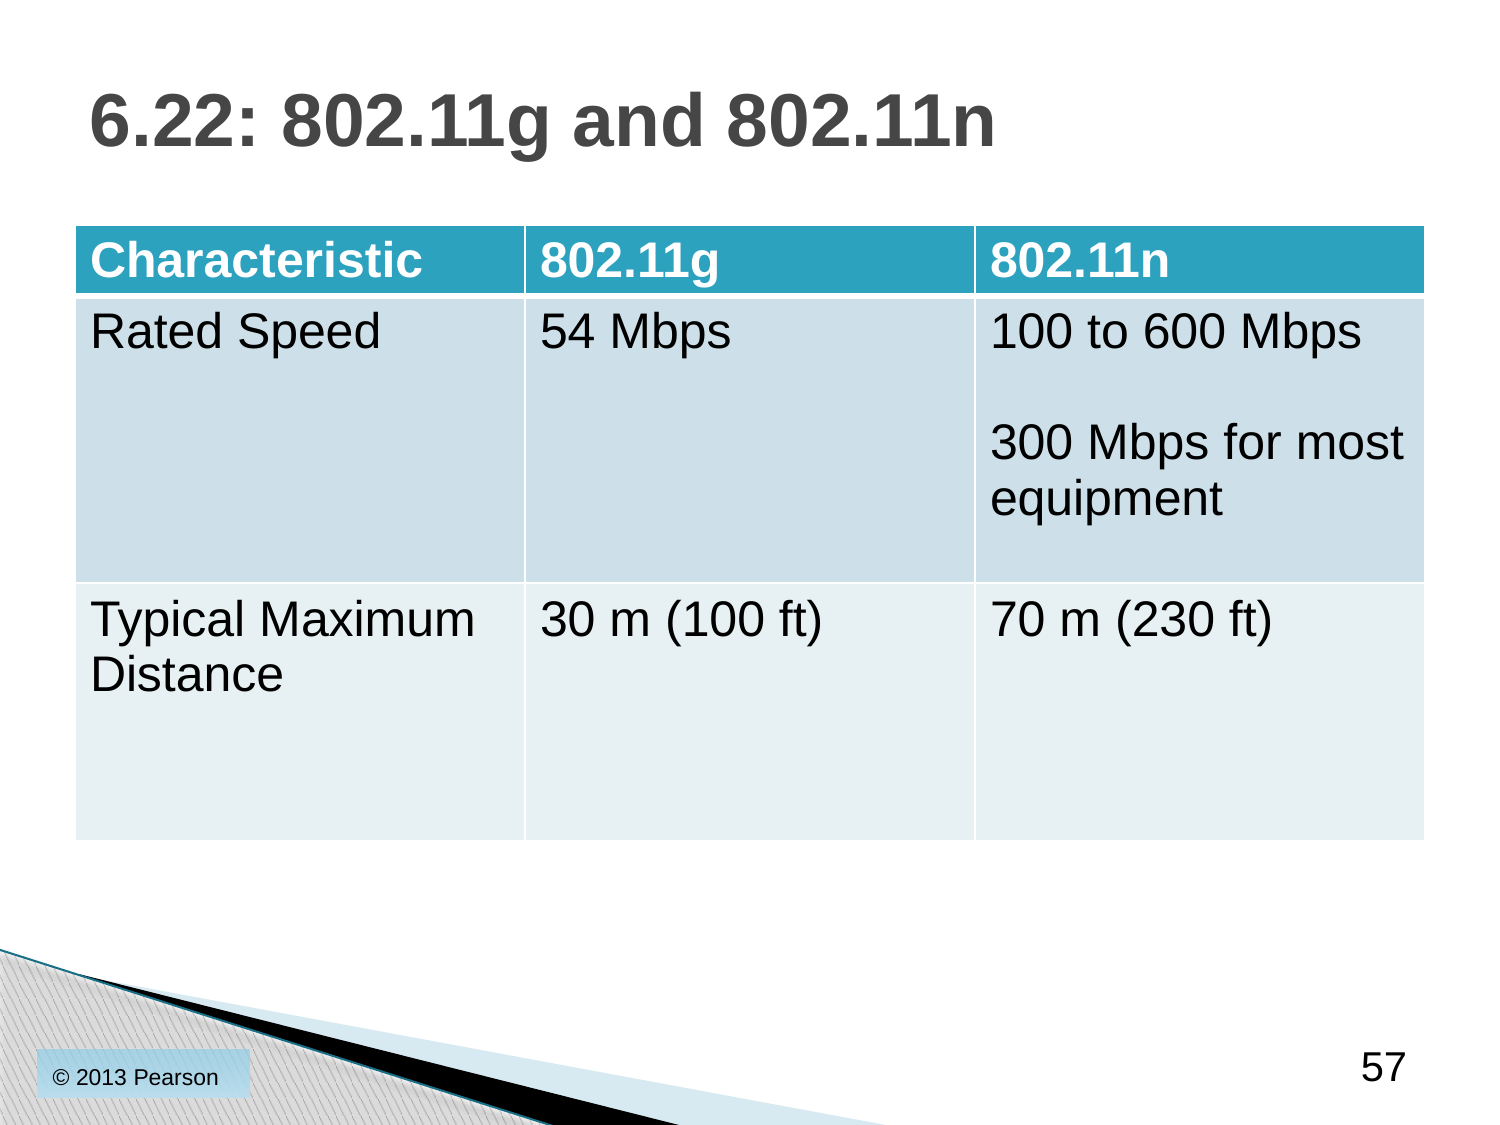

# 6.22: 802.11g and 802.11n
| Characteristic | 802.11g | 802.11n |
| --- | --- | --- |
| Rated Speed | 54 Mbps | 100 to 600 Mbps 300 Mbps for most equipment |
| Typical Maximum Distance | 30 m (100 ft) | 70 m (230 ft) |
57
© 2013 Pearson